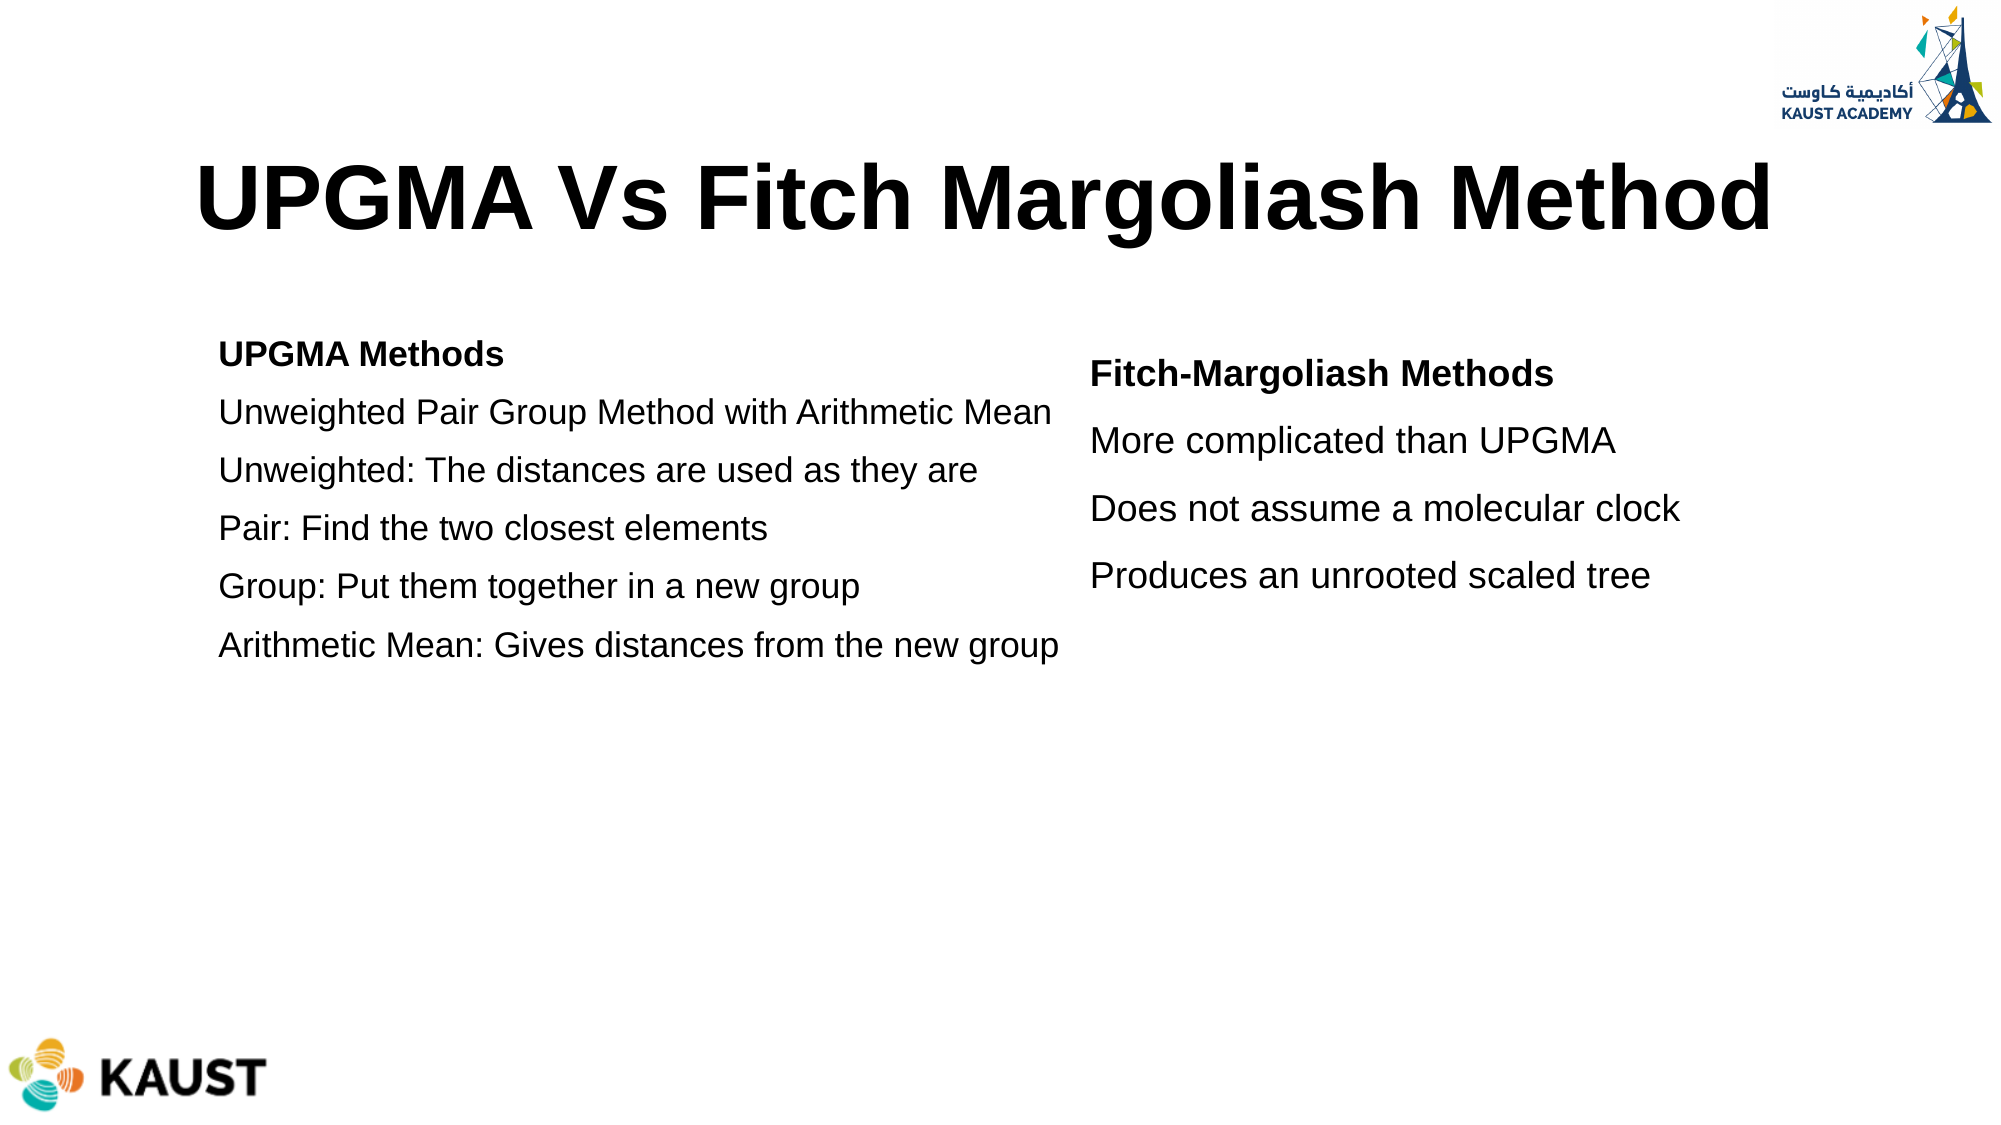

# UPGMA Vs Fitch Margoliash Method
Fitch-Margoliash Methods
More complicated than UPGMA
Does not assume a molecular clock
Produces an unrooted scaled tree
UPGMA Methods
Unweighted Pair Group Method with Arithmetic Mean
Unweighted: The distances are used as they are
Pair: Find the two closest elements
Group: Put them together in a new group
Arithmetic Mean: Gives distances from the new group